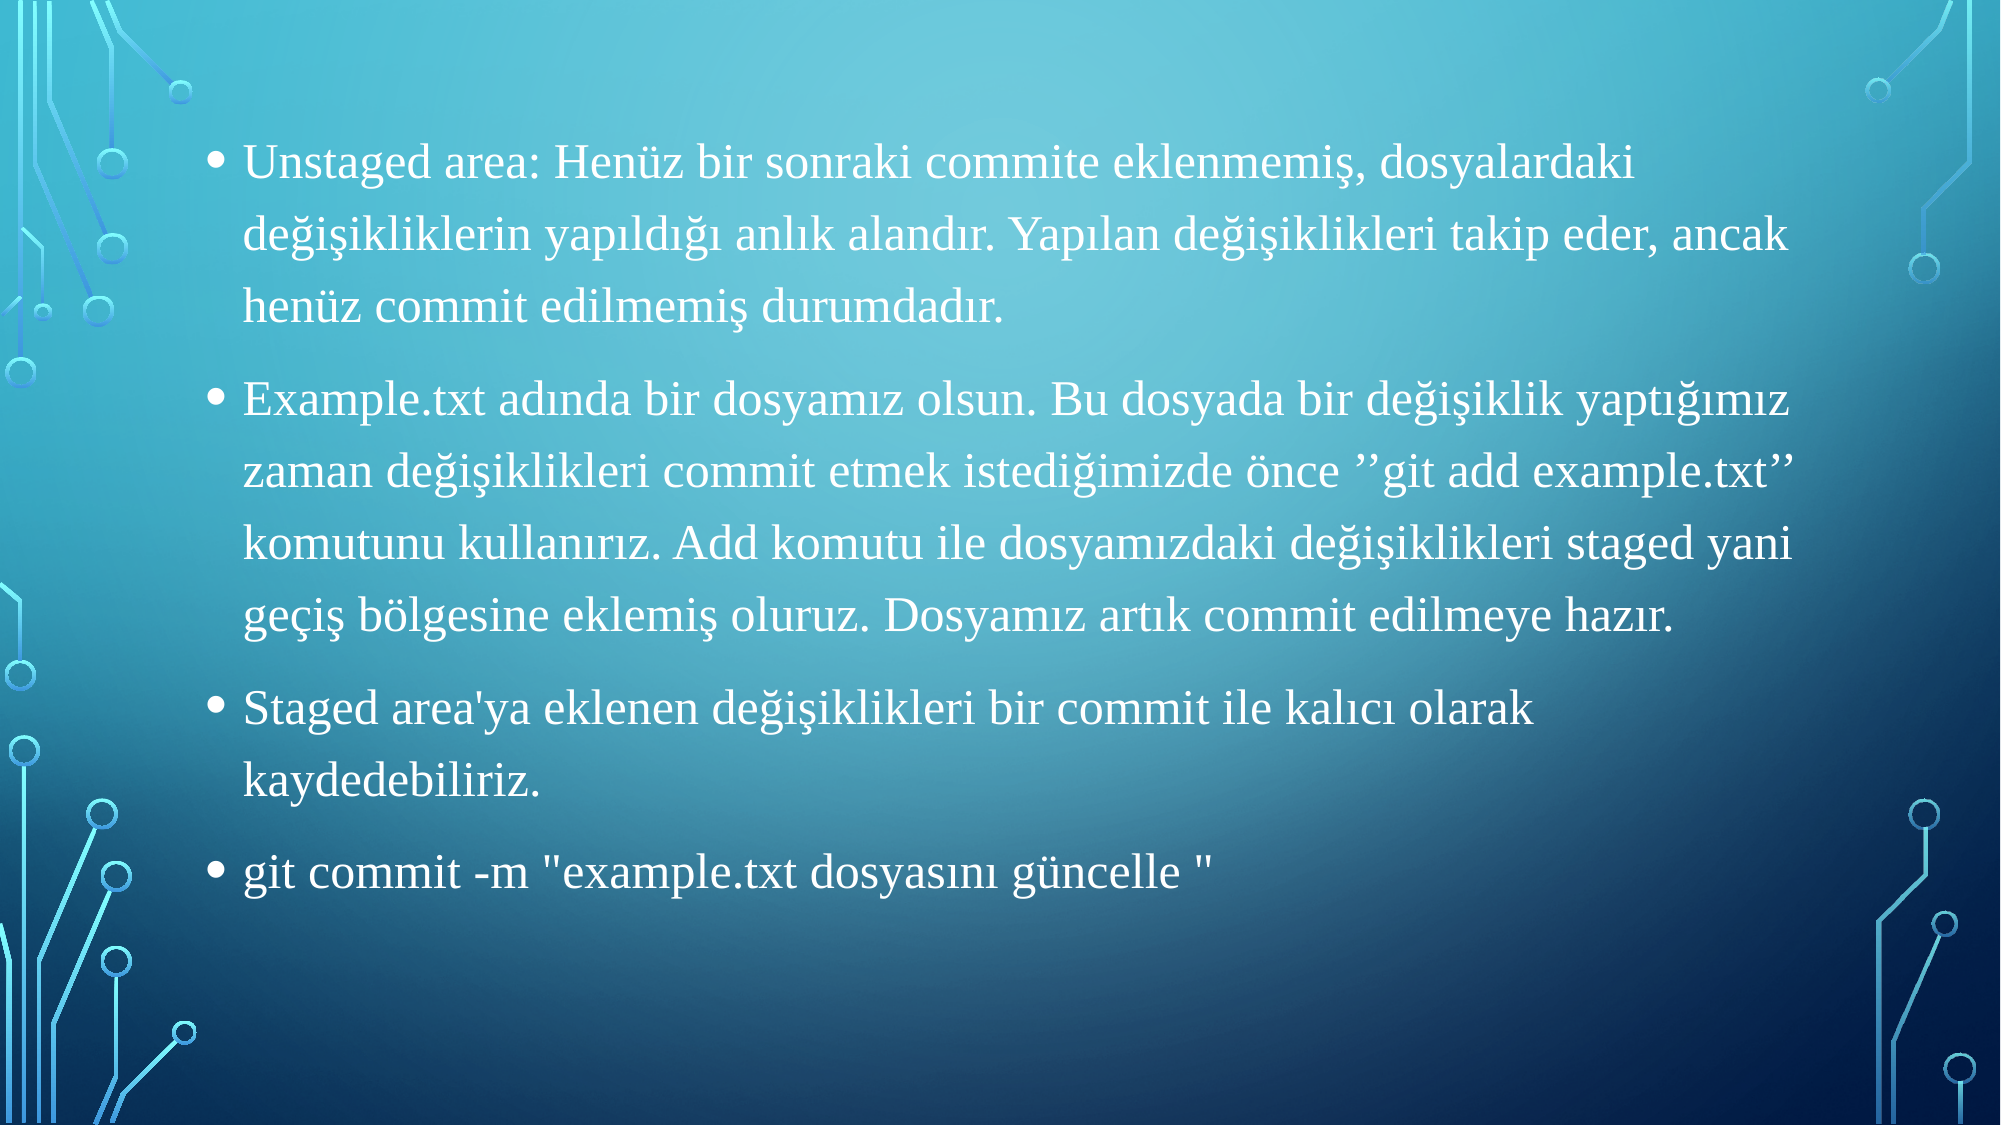

Unstaged area: Henüz bir sonraki commite eklenmemiş, dosyalardaki değişikliklerin yapıldığı anlık alandır. Yapılan değişiklikleri takip eder, ancak henüz commit edilmemiş durumdadır.
Example.txt adında bir dosyamız olsun. Bu dosyada bir değişiklik yaptığımız zaman değişiklikleri commit etmek istediğimizde önce ’’git add example.txt’’ komutunu kullanırız. Add komutu ile dosyamızdaki değişiklikleri staged yani geçiş bölgesine eklemiş oluruz. Dosyamız artık commit edilmeye hazır.
Staged area'ya eklenen değişiklikleri bir commit ile kalıcı olarak kaydedebiliriz.
git commit -m "example.txt dosyasını güncelle "